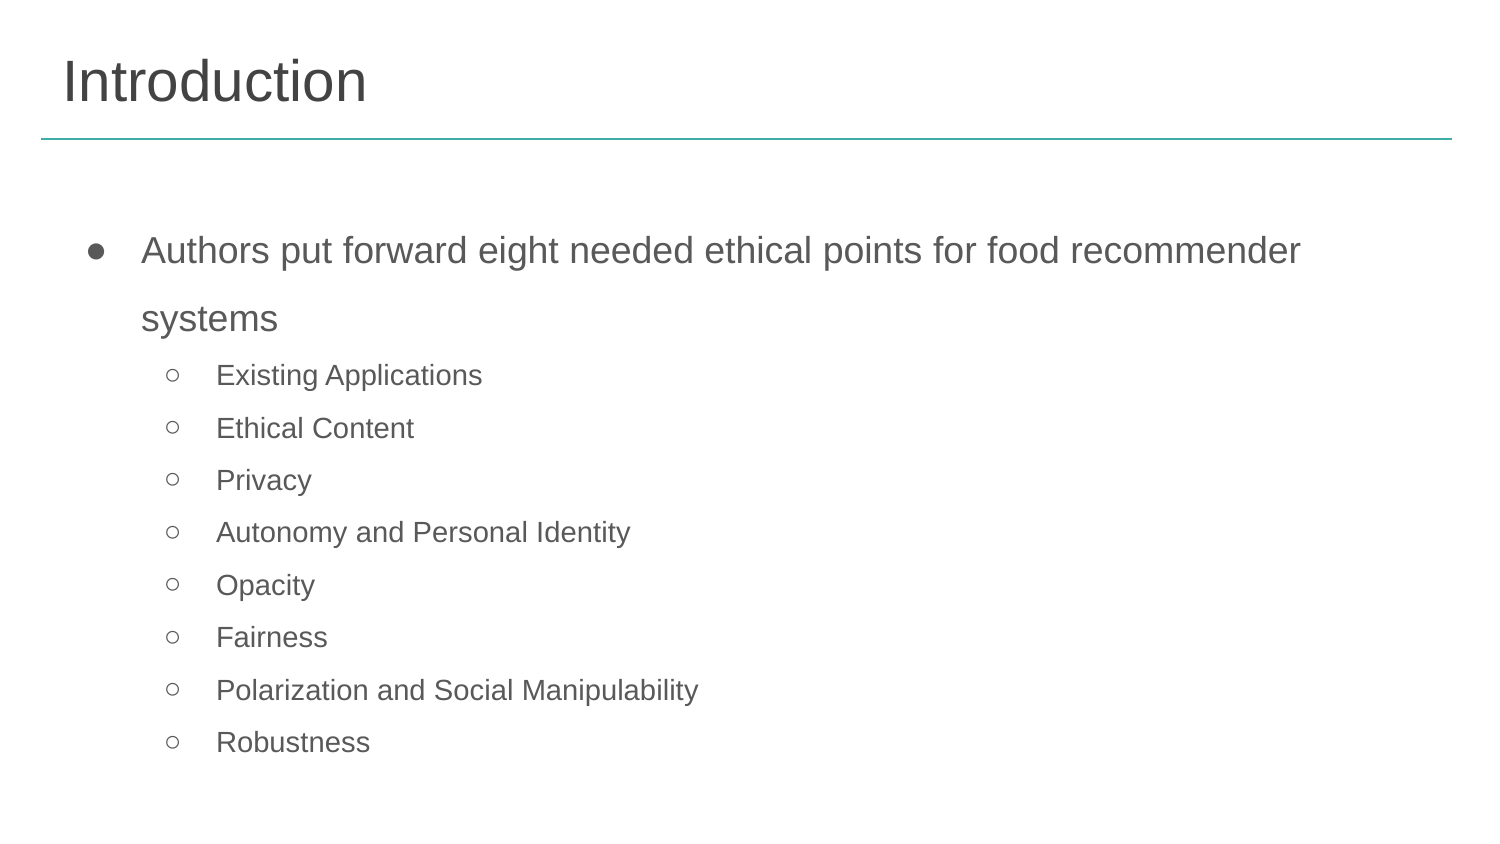

# Introduction
Authors put forward eight needed ethical points for food recommender systems
Existing Applications
Ethical Content
Privacy
Autonomy and Personal Identity
Opacity
Fairness
Polarization and Social Manipulability
Robustness